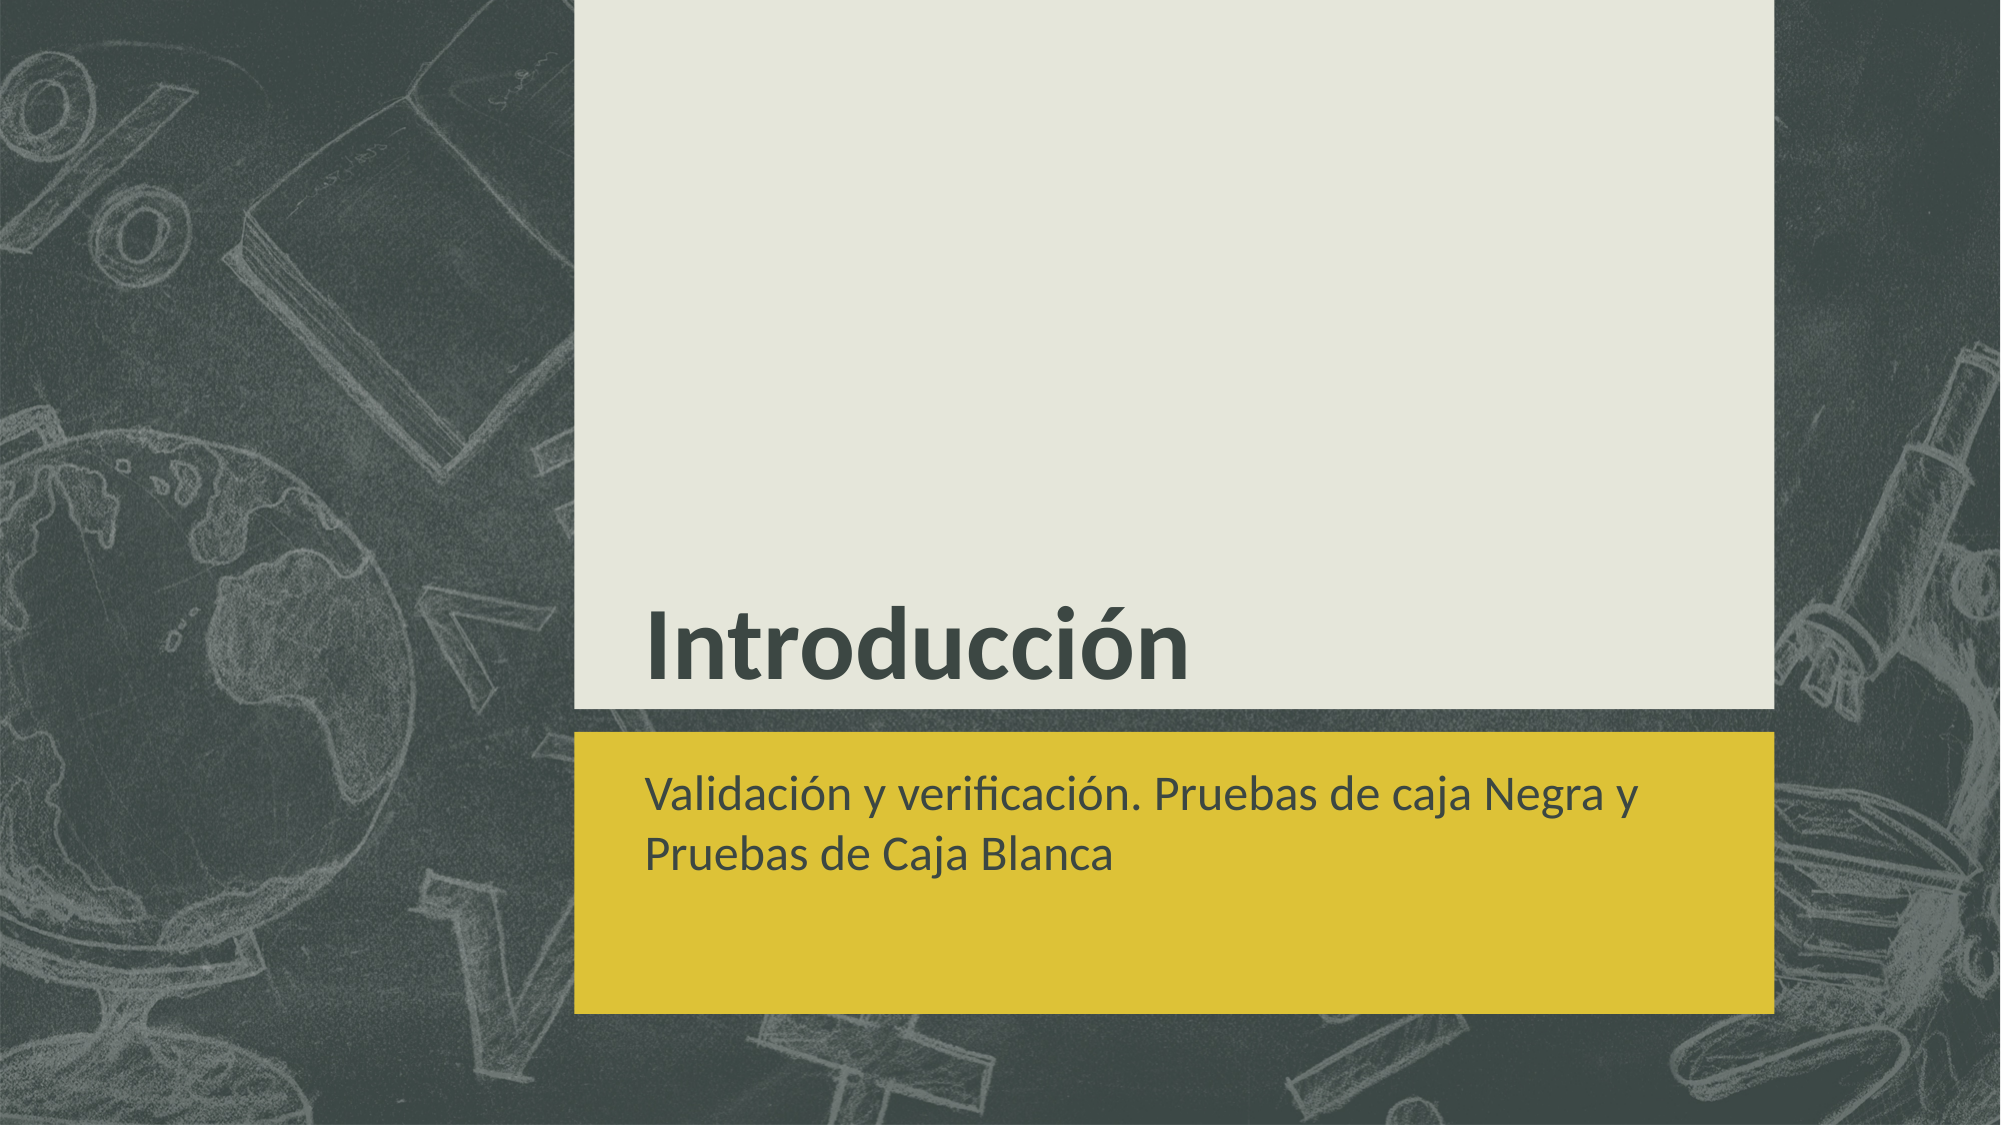

# Introducción
Validación y verificación. Pruebas de caja Negra y Pruebas de Caja Blanca